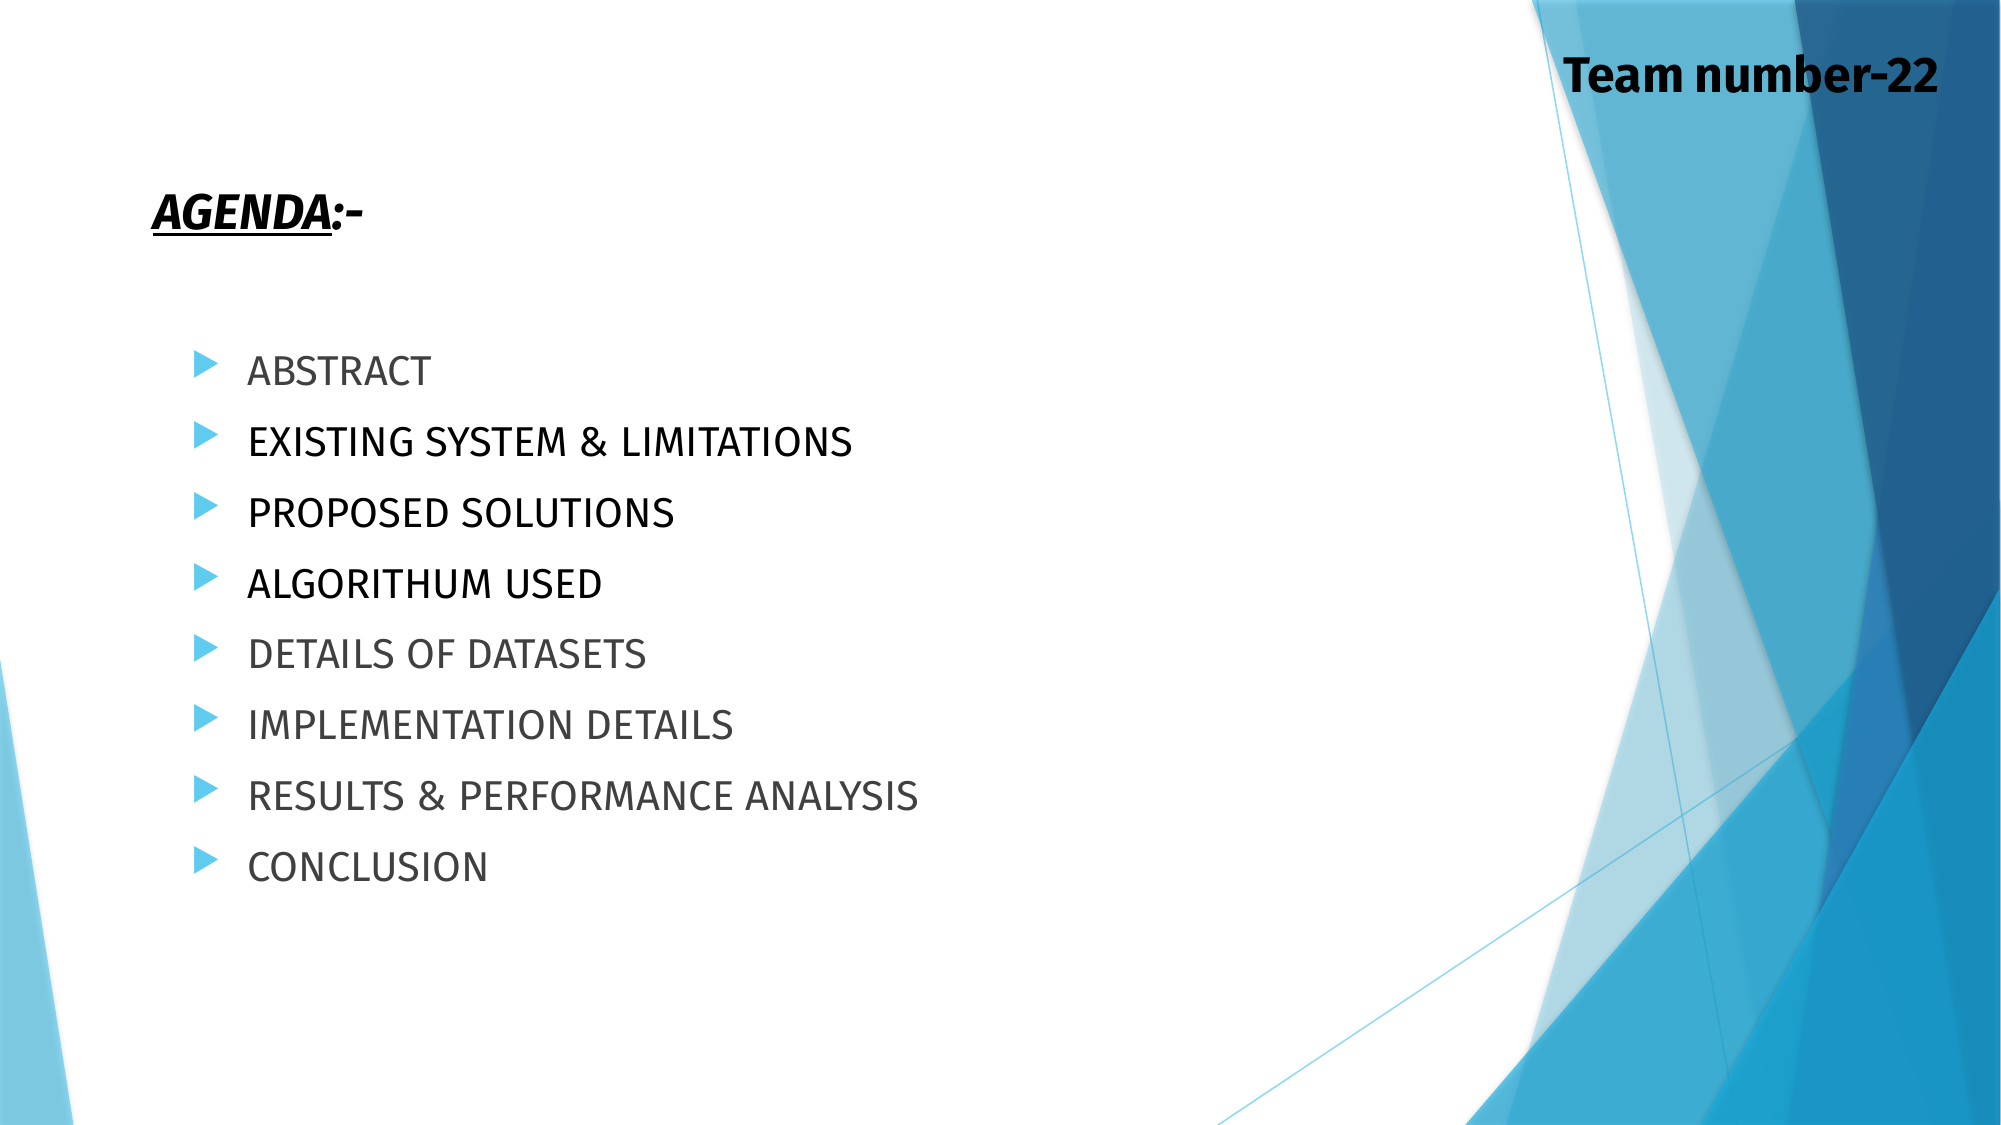

Team number-22

# AGENDA:-
ABSTRACT
EXISTING SYSTEM & LIMITATIONS
PROPOSED SOLUTIONS
ALGORITHUM USED
DETAILS OF DATASETS
IMPLEMENTATION DETAILS
RESULTS & PERFORMANCE ANALYSIS
CONCLUSION